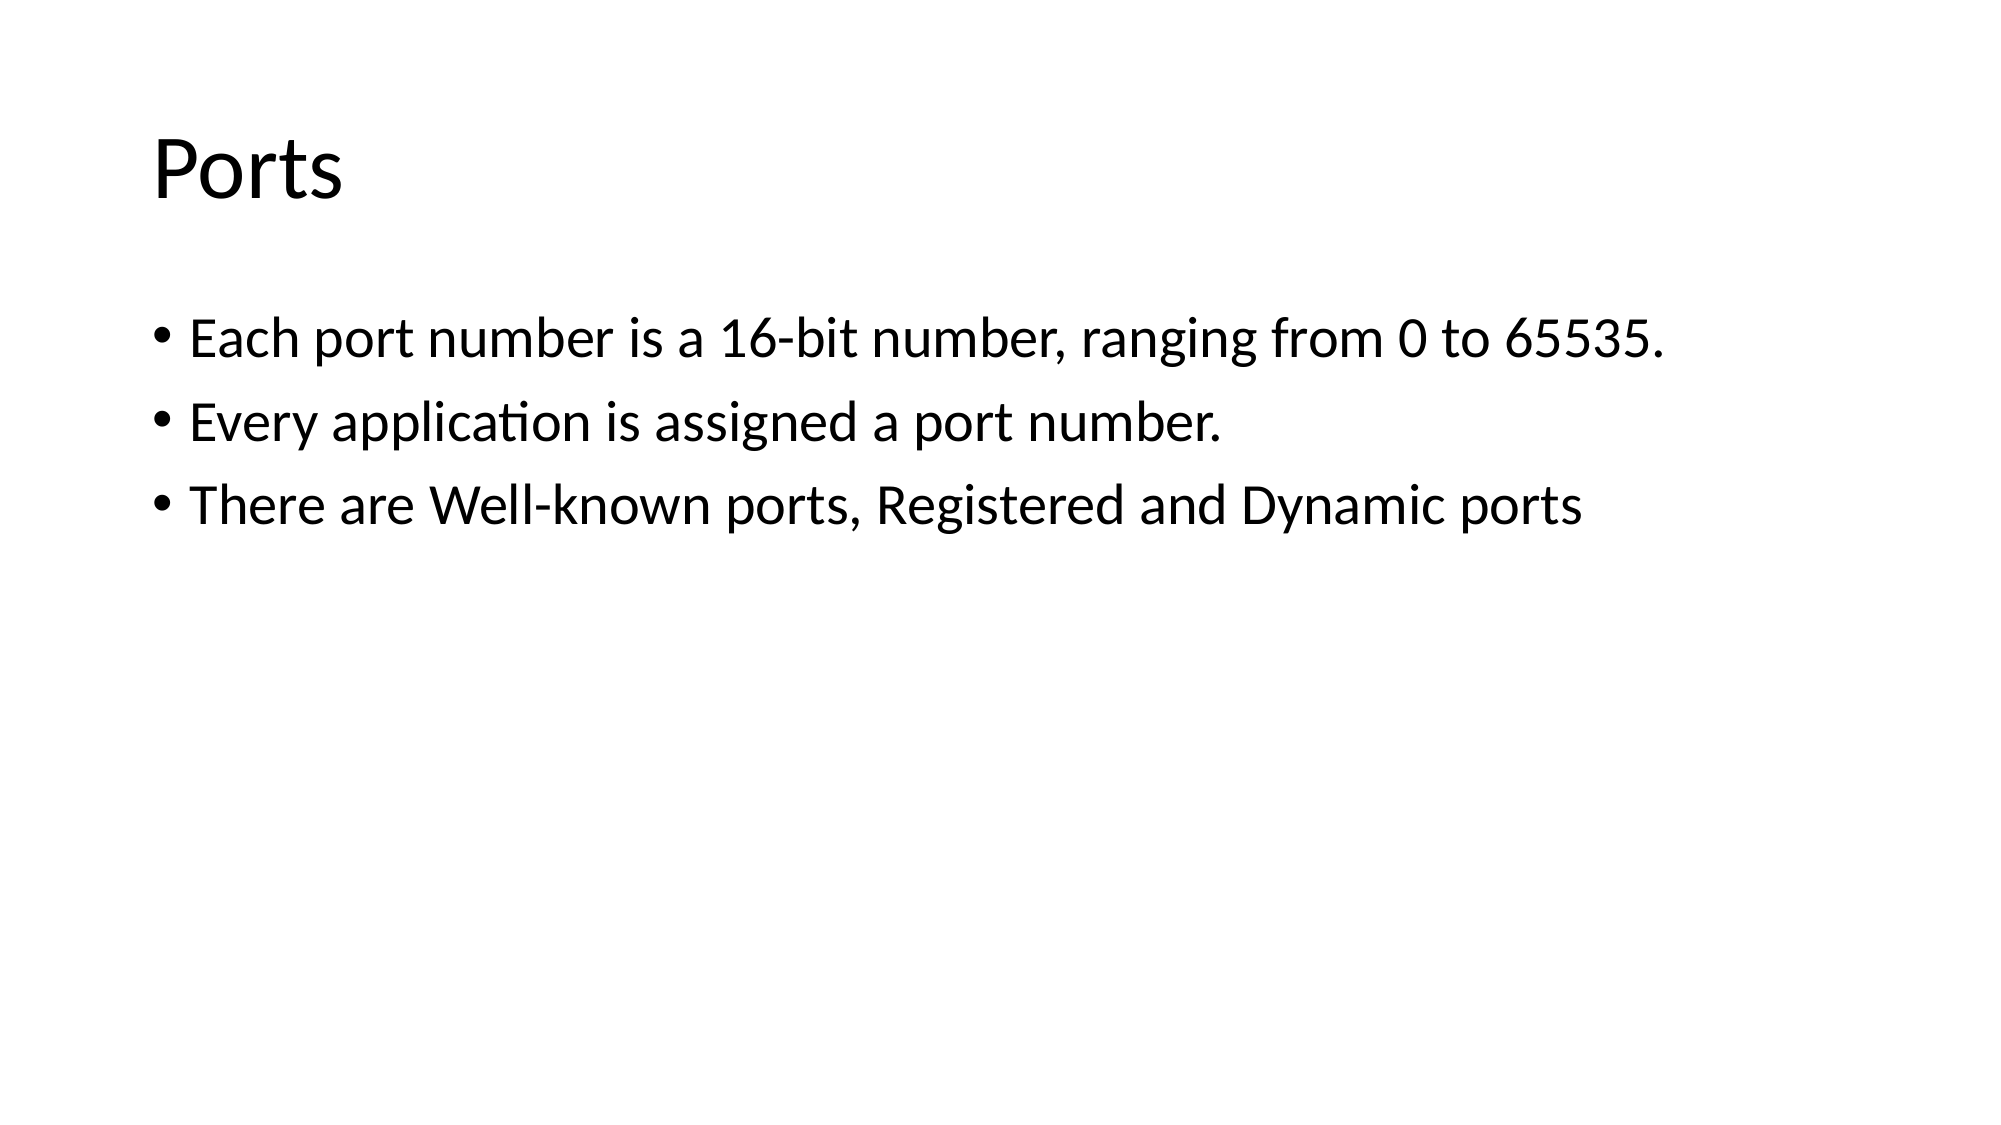

# Ports
Each port number is a 16-bit number, ranging from 0 to 65535.
Every application is assigned a port number.
There are Well-known ports, Registered and Dynamic ports